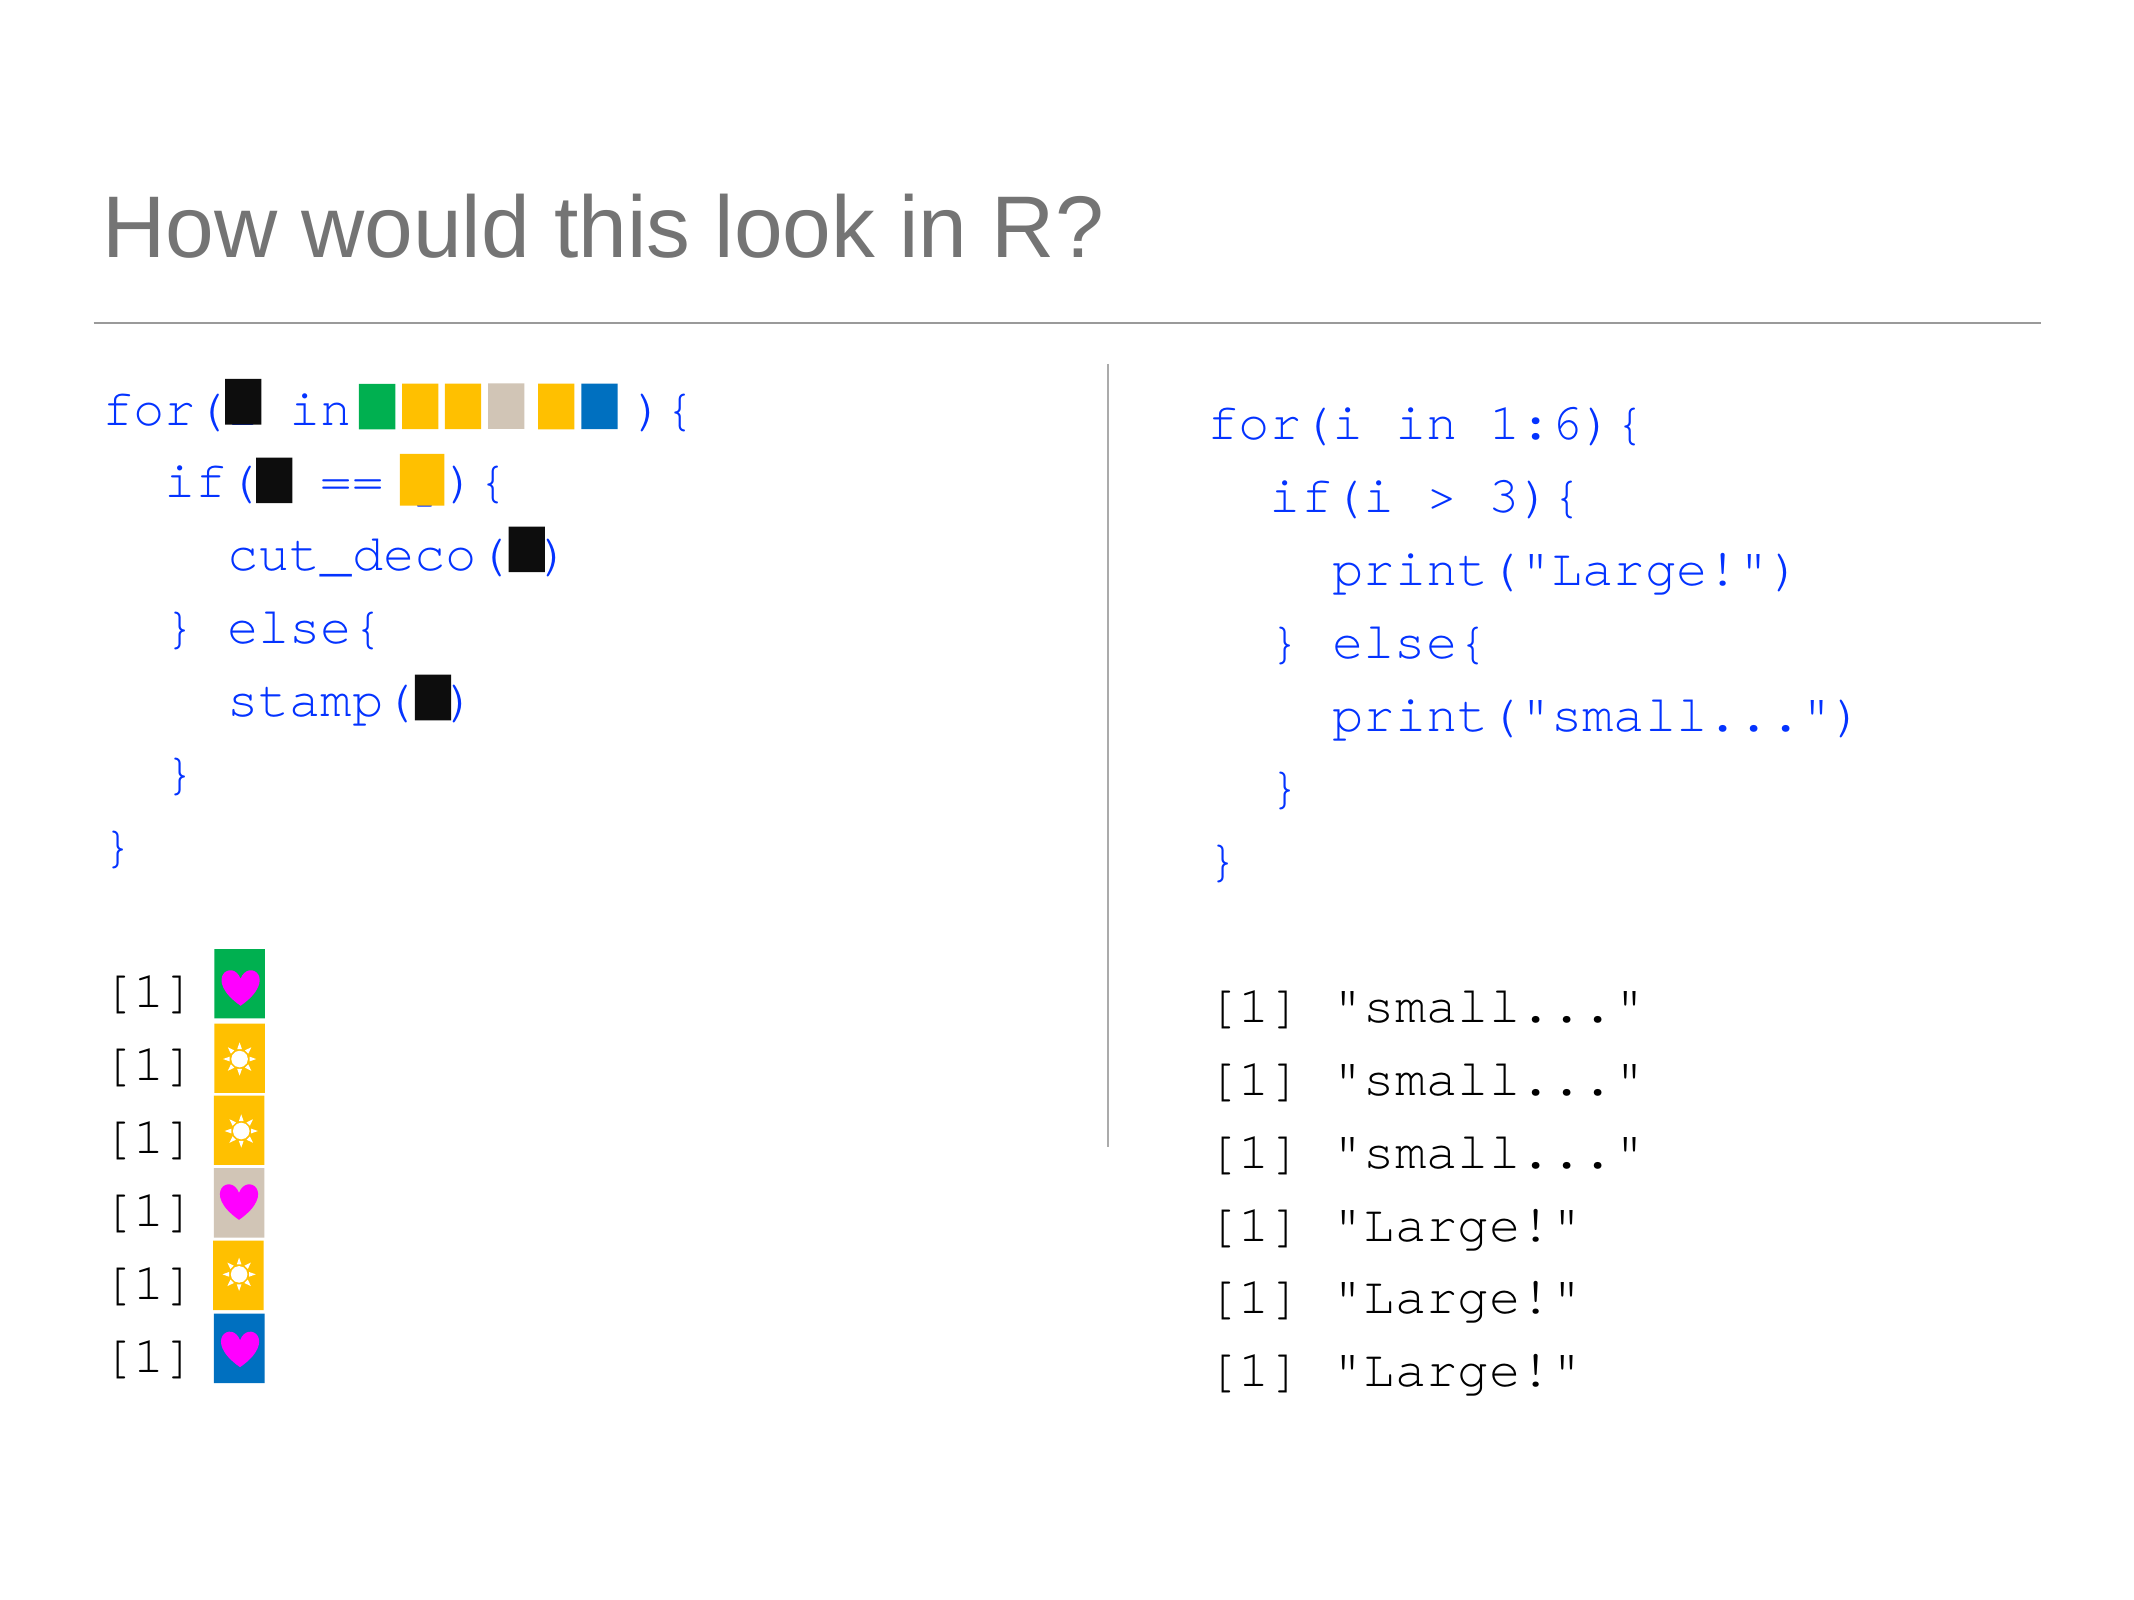

# How would this look in R?
for(i in         ){
  if(x == y){
    cut_deco(i)
  } else{
    stamp(i)
  }
}

[1] 1
[1] 2
[1] 3
[1] 4
[1] 5
[1] 6

for(i in 1:6){
  if(i > 3){
    print("Large!")
  } else{
    print("small...")
  }
}

[1] "small..."
[1] "small..."
[1] "small..."
[1] "Large!"
[1] "Large!"
[1] "Large!"